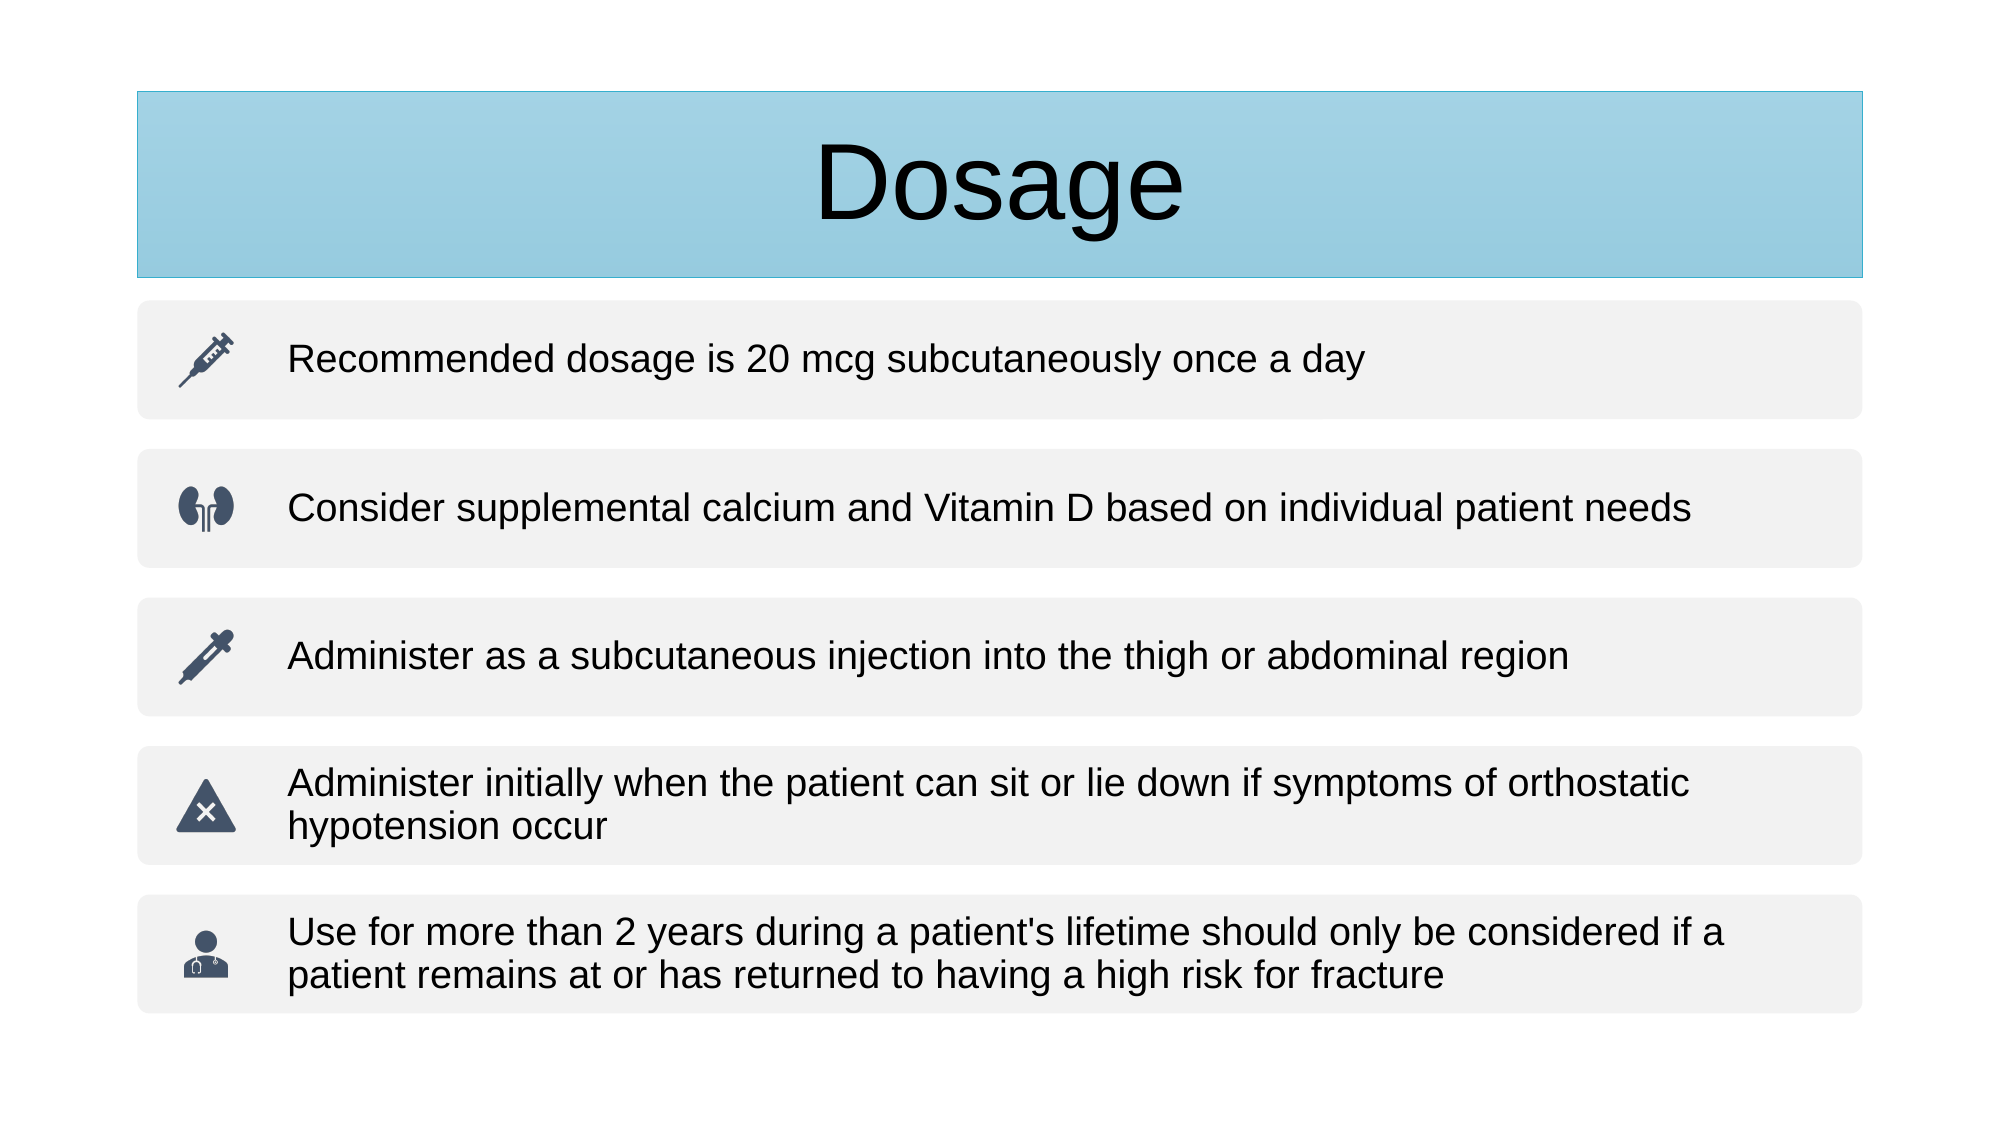

# Dosage
Recommended dosage is 20 mcg subcutaneously once a day
Consider supplemental calcium and Vitamin D based on individual patient needs
Administer as a subcutaneous injection into the thigh or abdominal region
Administer initially when the patient can sit or lie down if symptoms of orthostatic hypotension occur
Use for more than 2 years during a patient's lifetime should only be considered if a patient remains at or has returned to having a high risk for fracture